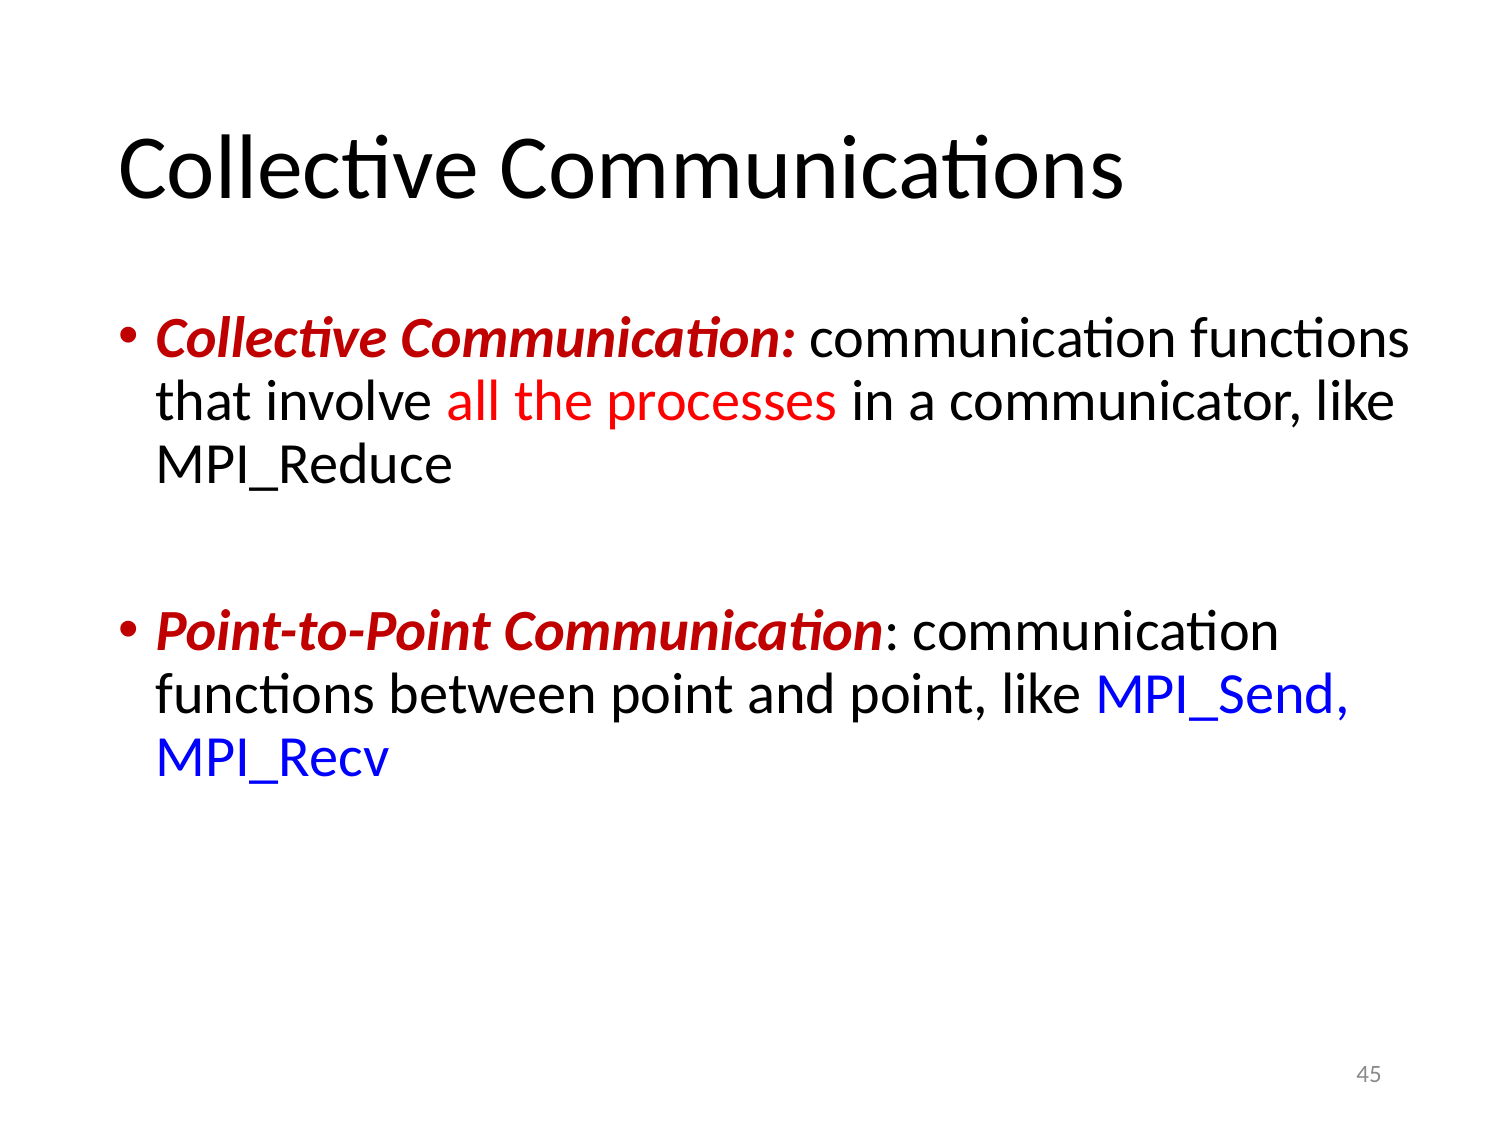

# Collective Communications
Collective Communication: communication functions that involve all the processes in a communicator, like MPI_Reduce

Point-to-Point Communication: communication functions between point and point, like MPI_Send, MPI_Recv
45